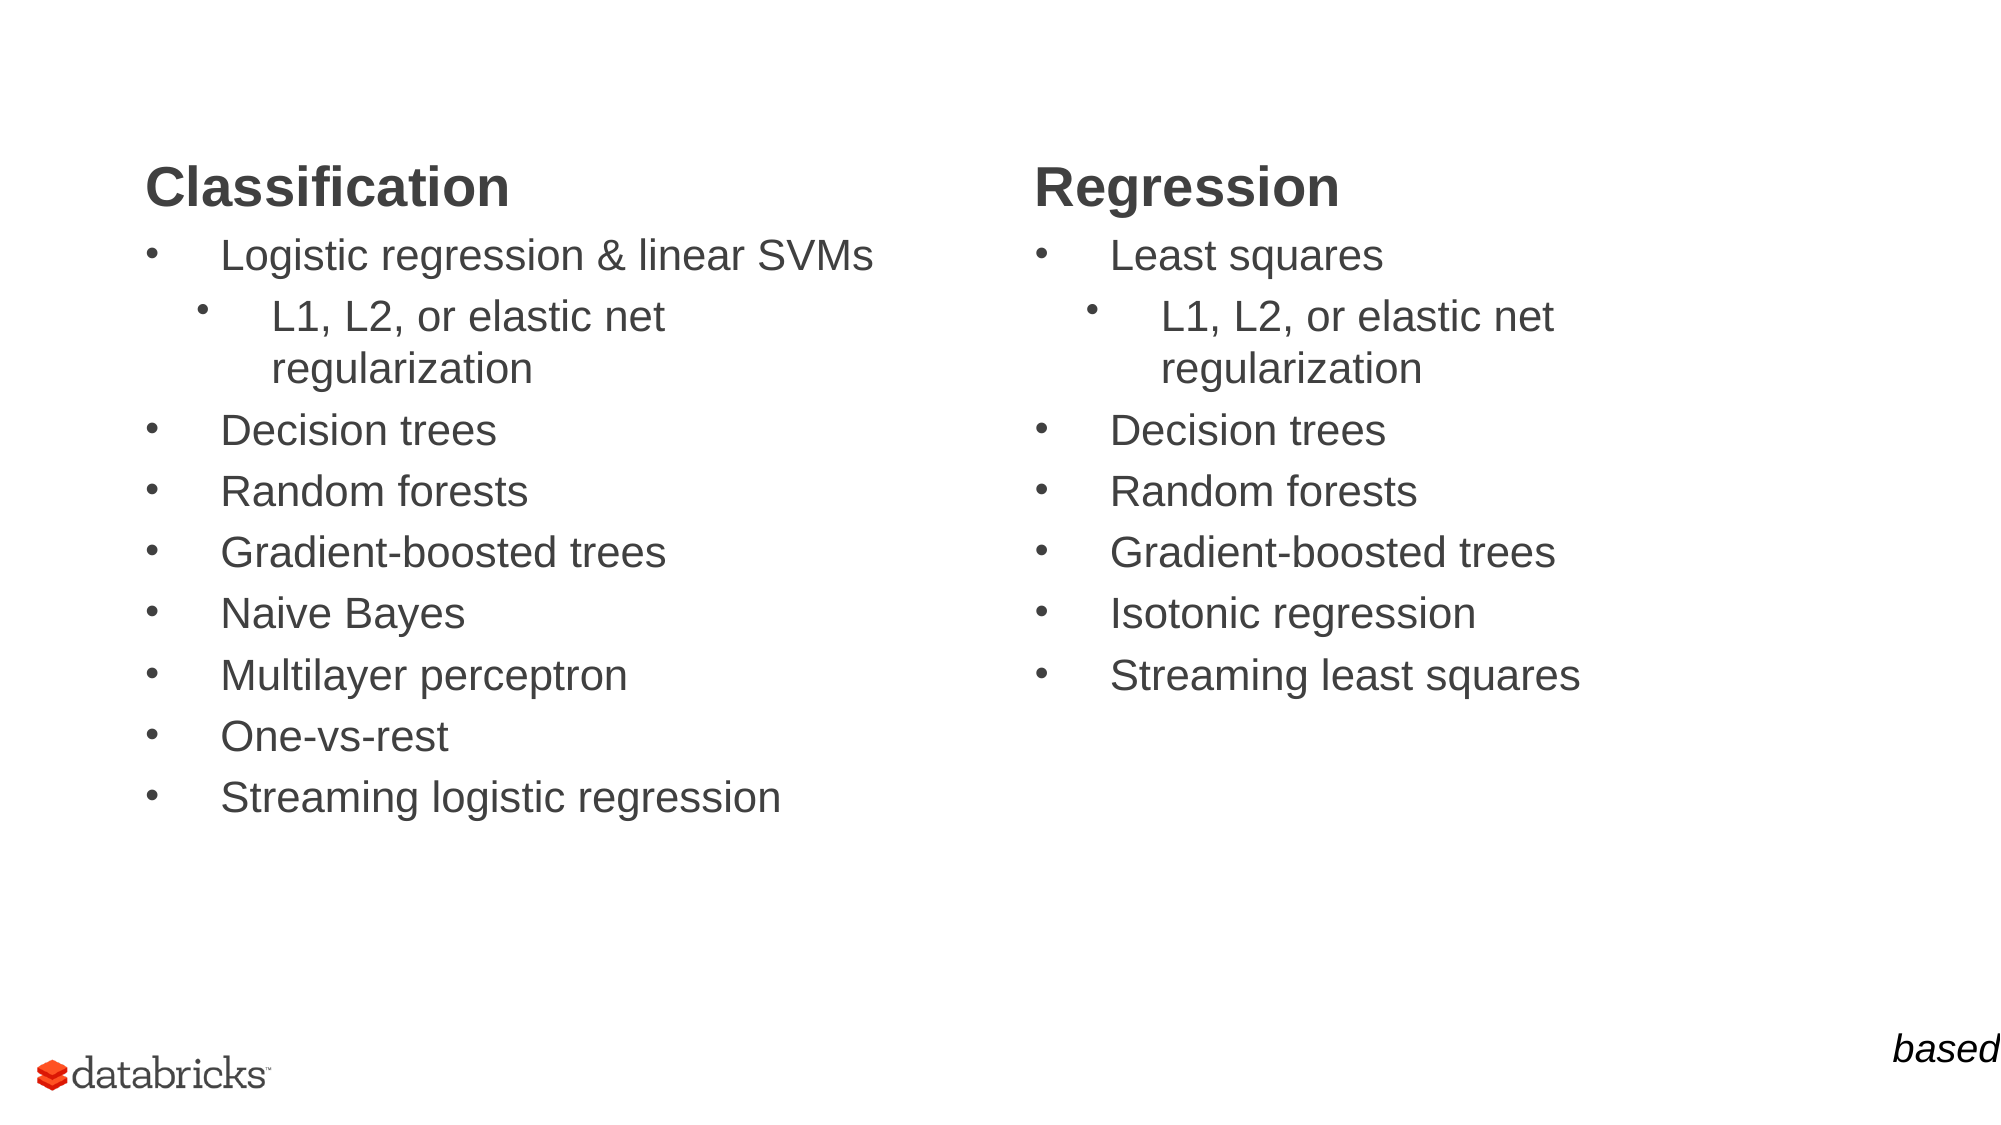

Classification
Logistic regression & linear SVMs
L1, L2, or elastic net regularization
Decision trees
Random forests
Gradient-boosted trees
Naive Bayes
Multilayer perceptron
One-vs-rest
Streaming logistic regression
Regression
Least squares
L1, L2, or elastic net regularization
Decision trees
Random forests
Gradient-boosted trees
Isotonic regression
Streaming least squares
based on Spark 1.5